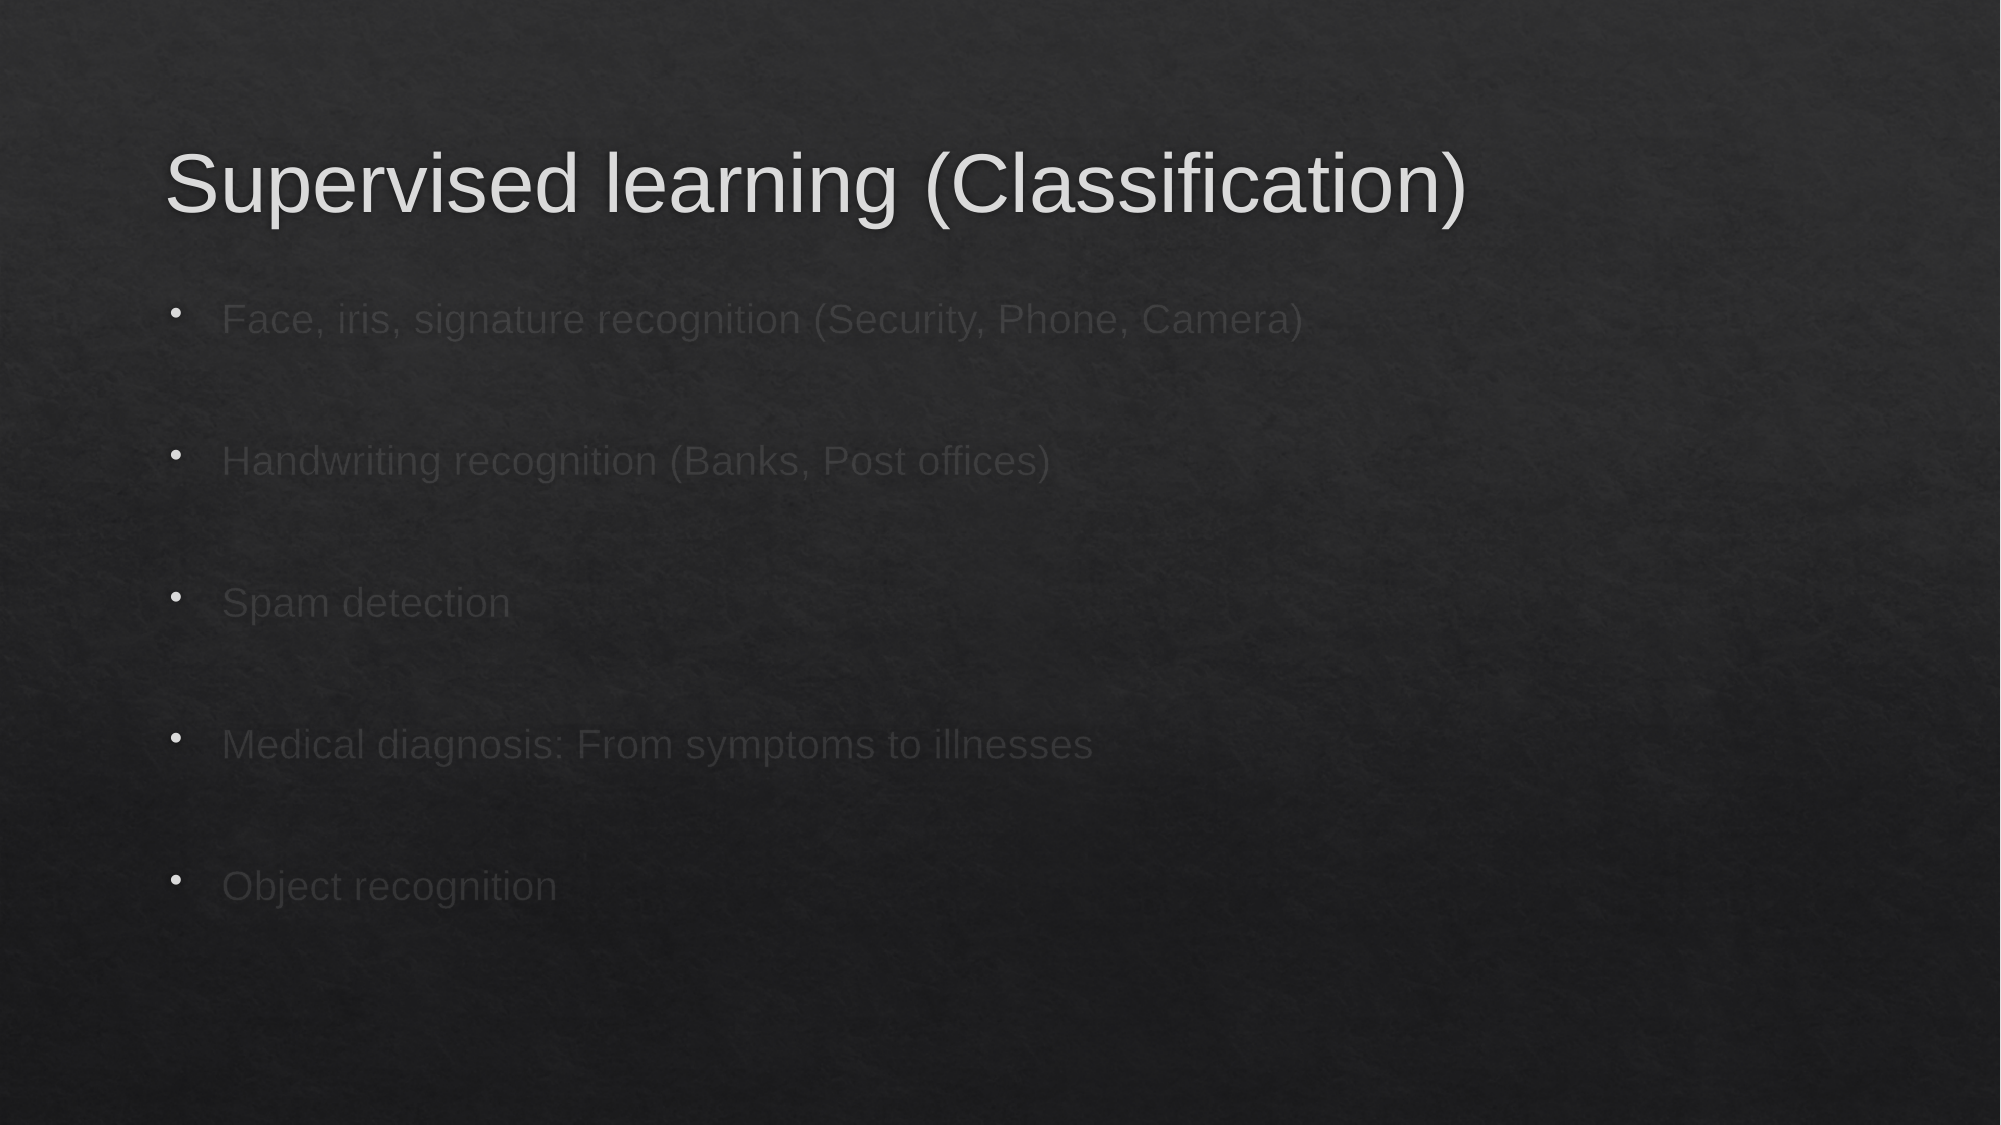

# Supervised learning (Classification)
Face, iris, signature recognition (Security, Phone, Camera)

Handwriting recognition (Banks, Post offices)

Spam detection

Medical diagnosis: From symptoms to illnesses

Object recognition